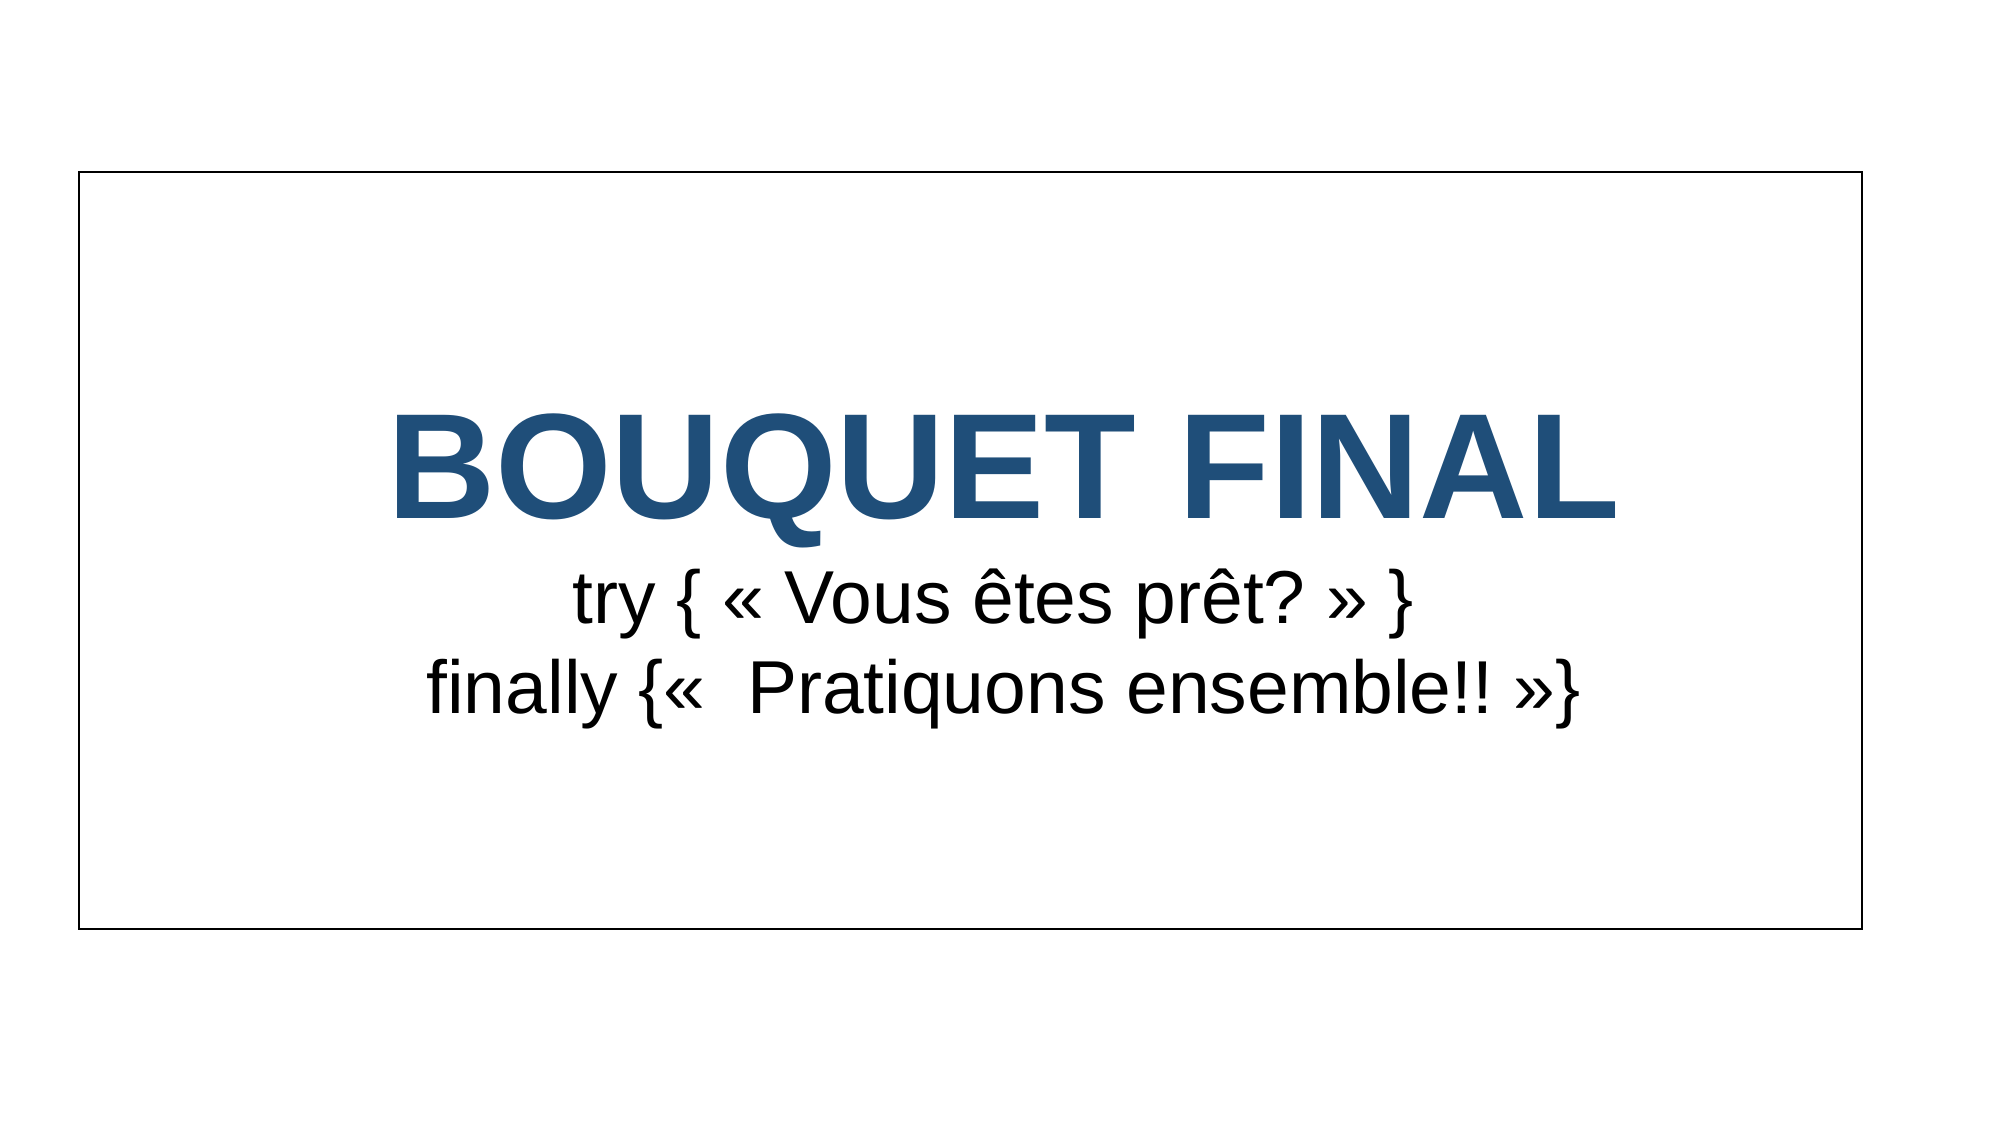

BOUQUET FINAL
try { « Vous êtes prêt? » }
finally {«  Pratiquons ensemble!! »}